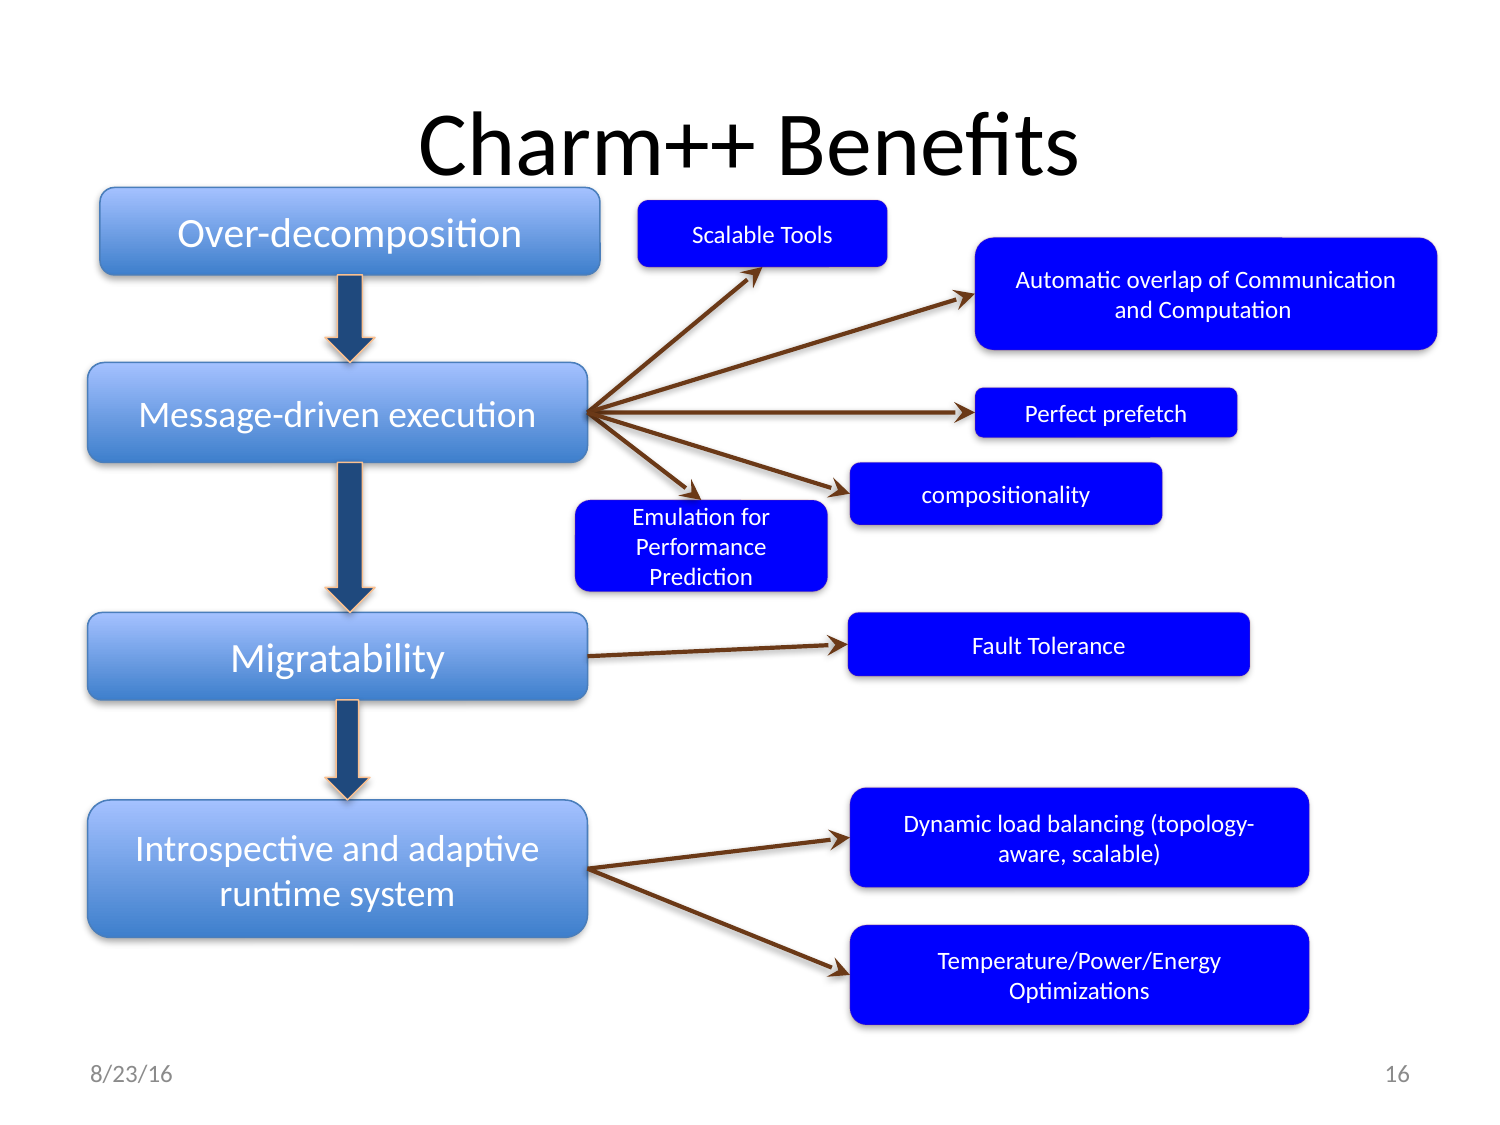

# Charm++ Benefits
Over-decomposition
Scalable Tools
Automatic overlap of Communication and Computation

Message-driven execution
Perfect prefetch

compositionality
Emulation for Performance Prediction
Migratability
Fault Tolerance

Dynamic load balancing (topology-aware, scalable)
Introspective and adaptive runtime system
Temperature/Power/Energy Optimizations
8/23/16
16